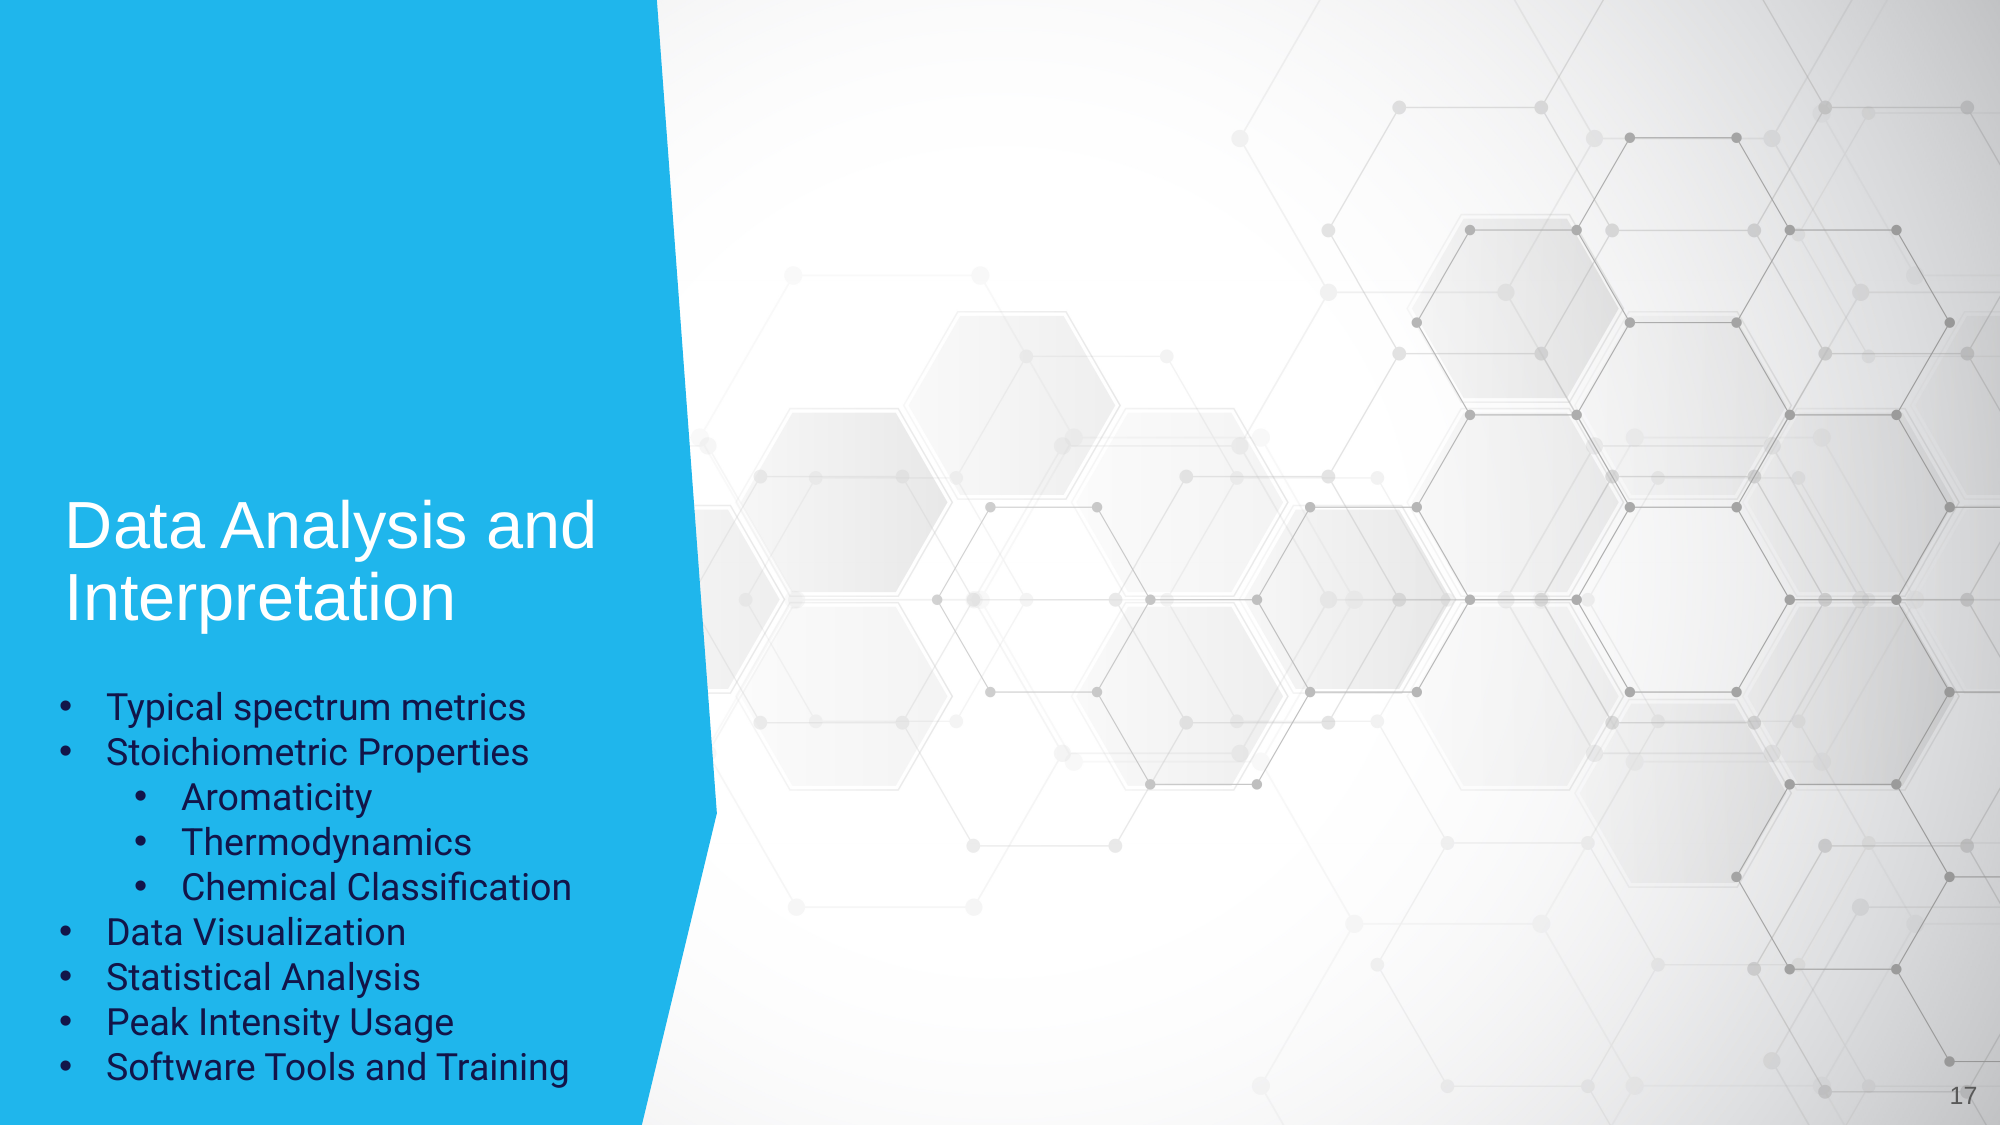

# Data Analysis and Interpretation
Typical spectrum metrics
Stoichiometric Properties
Aromaticity
Thermodynamics
Chemical Classification
Data Visualization
Statistical Analysis
Peak Intensity Usage
Software Tools and Training
17